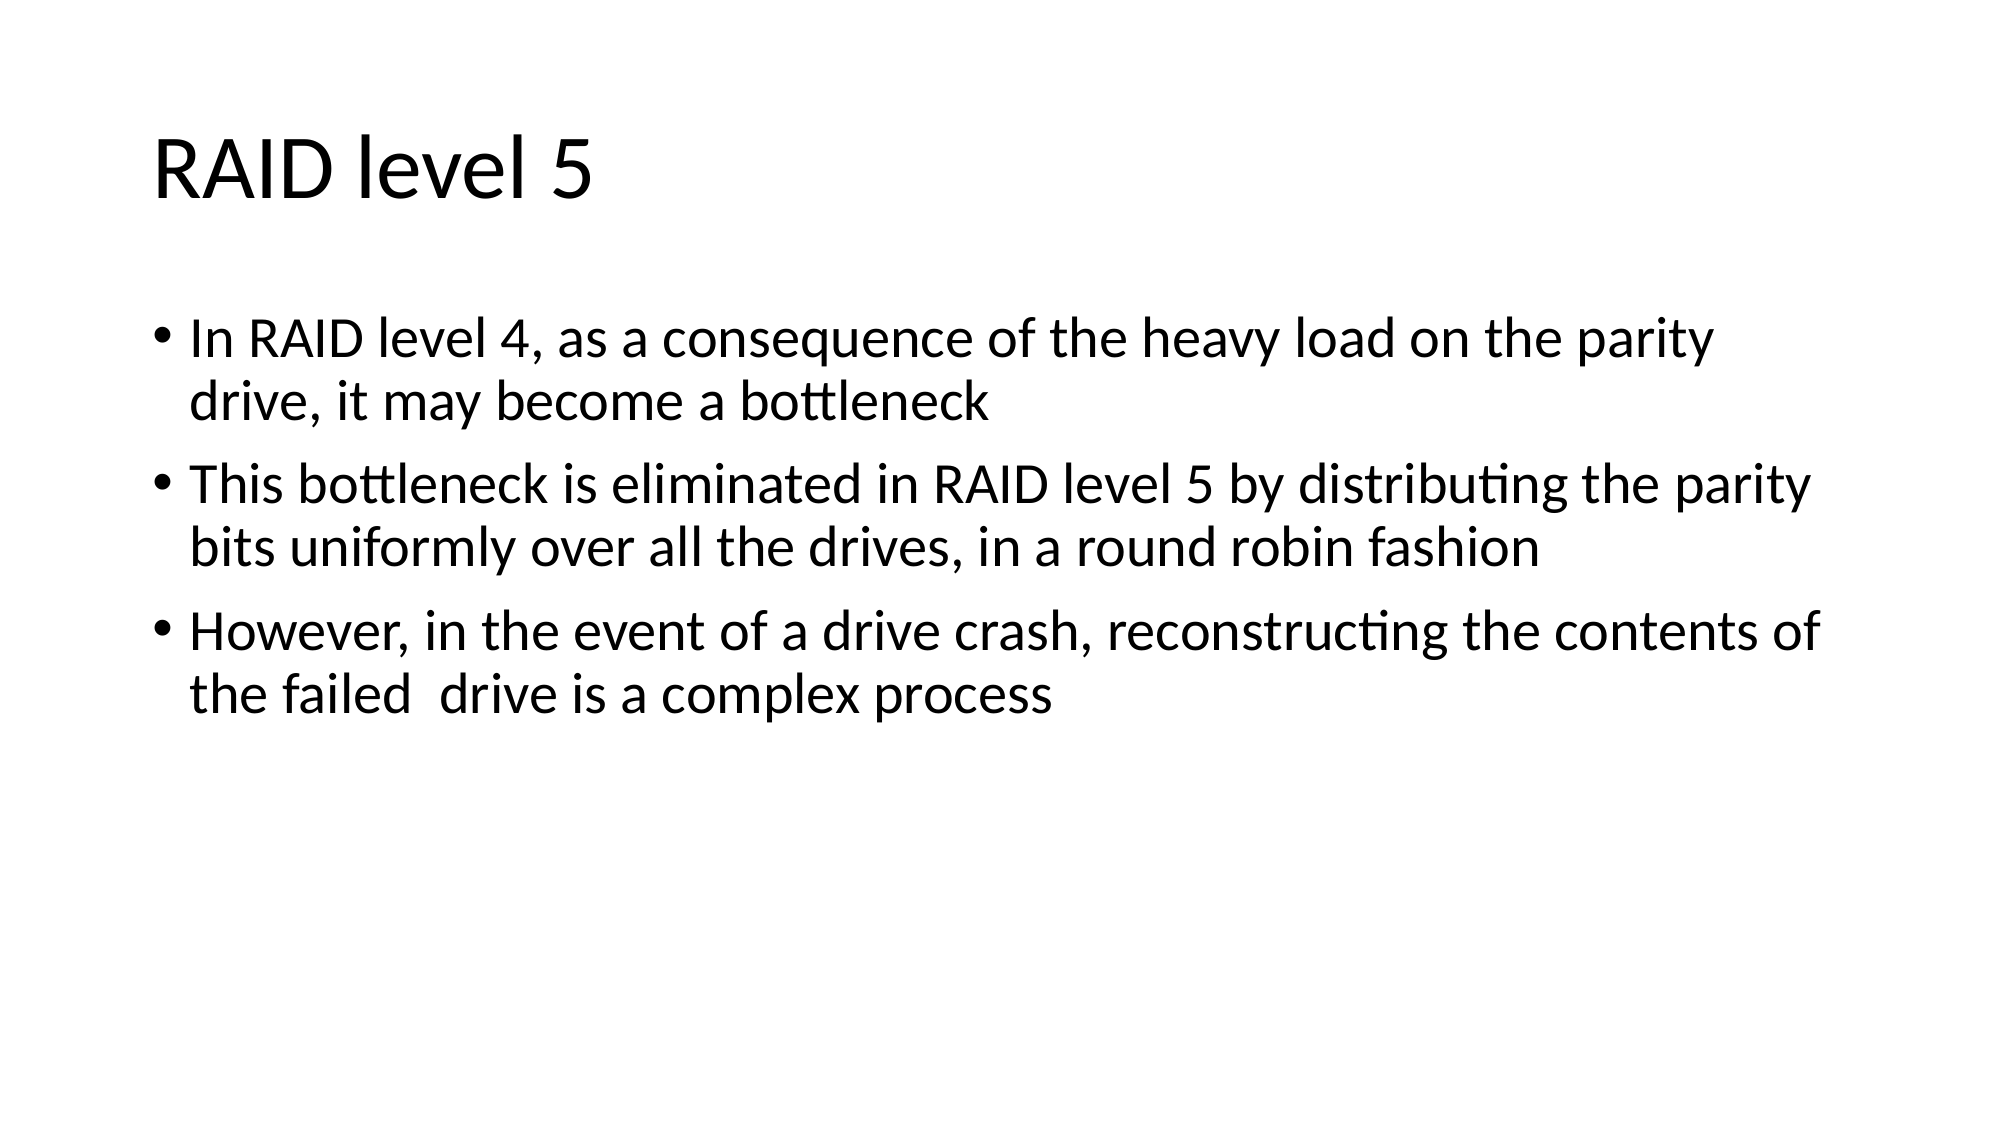

# RAID level 5
In RAID level 4, as a consequence of the heavy load on the parity drive, it may become a bottleneck
This bottleneck is eliminated in RAID level 5 by distributing the parity  bits uniformly over all the drives, in a round robin fashion
However, in the event of a drive crash, reconstructing the contents of the failed  drive is a complex process